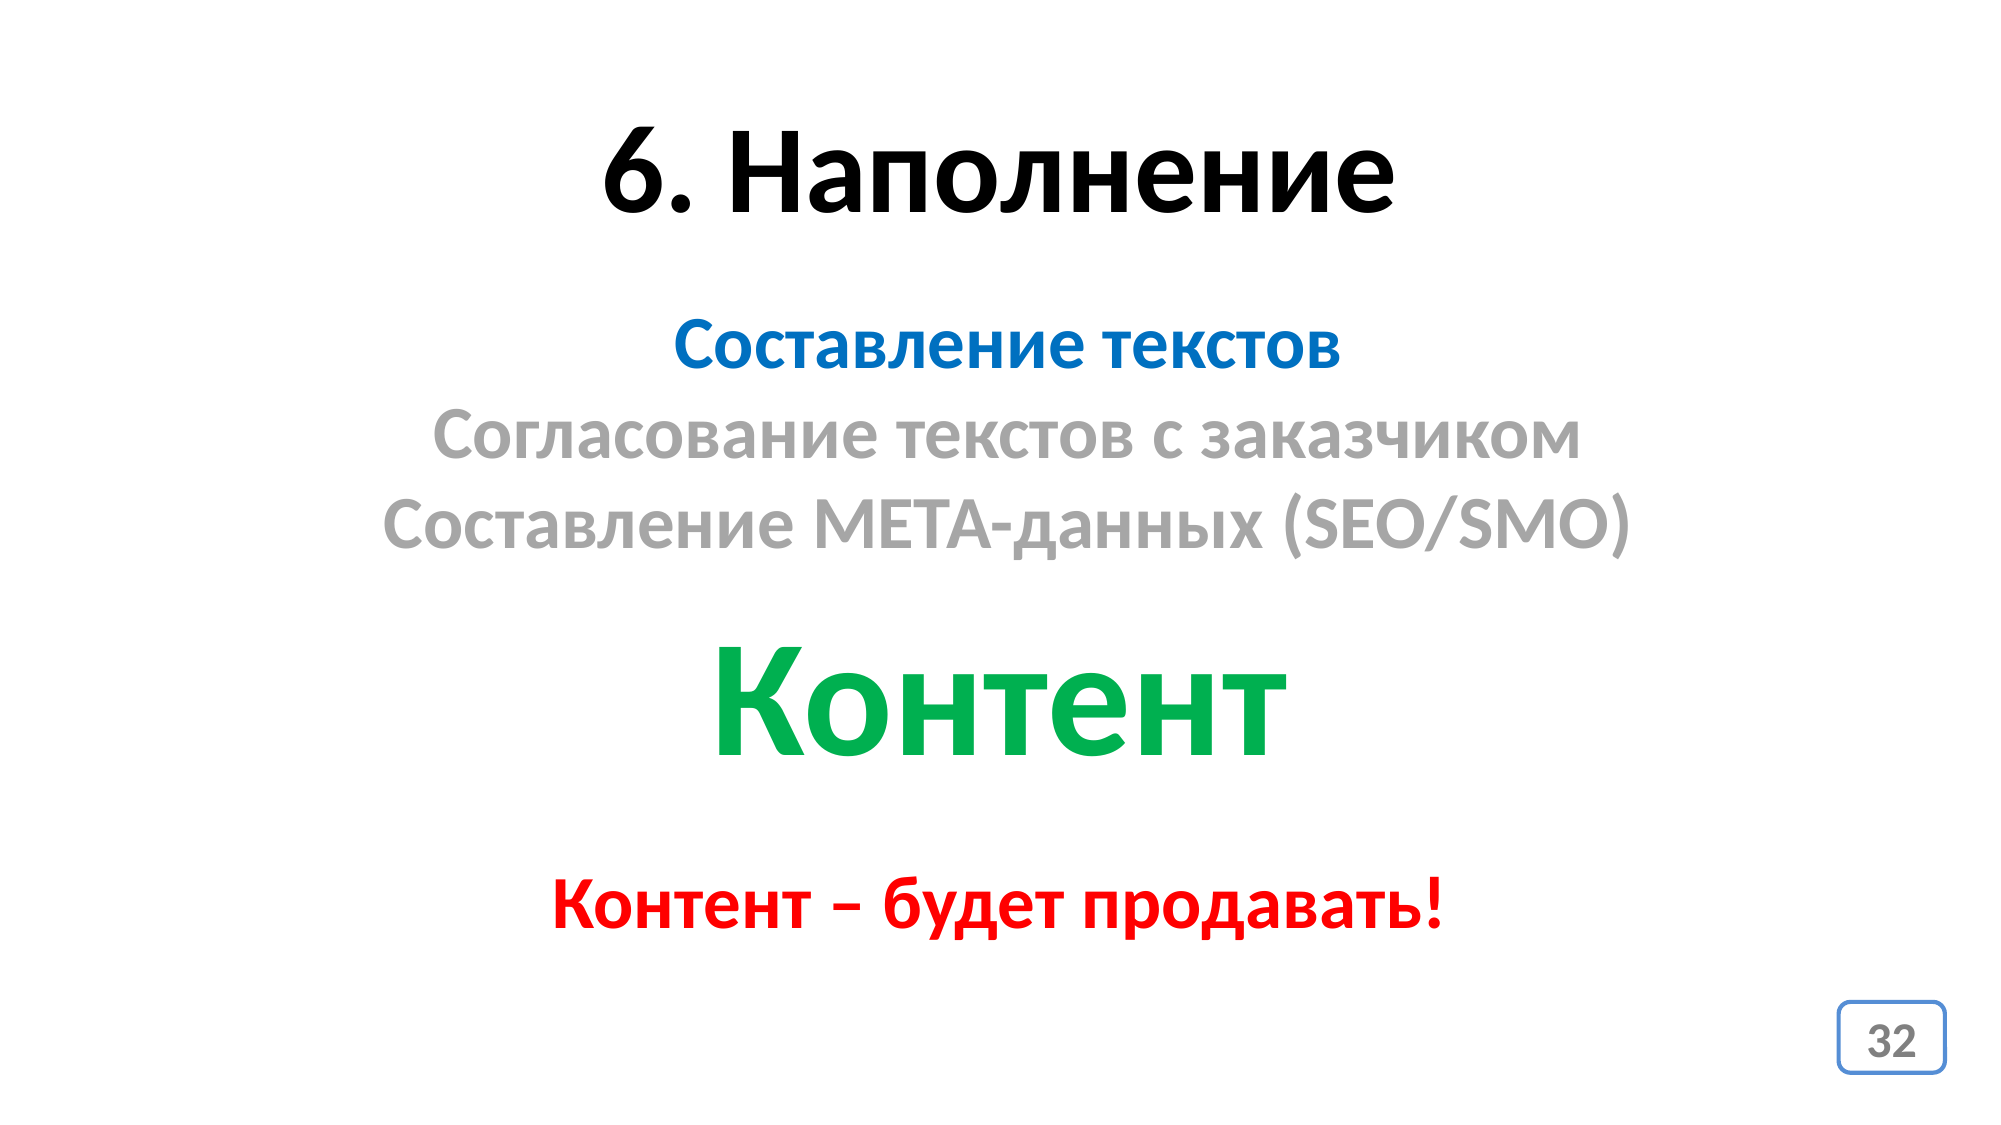

6. Наполнение
 Cоставление текстов
 Согласование текстов с заказчиком
 Составление МЕТА-данных (SEO/SMO)
Контент
Контент – будет продавать!
32